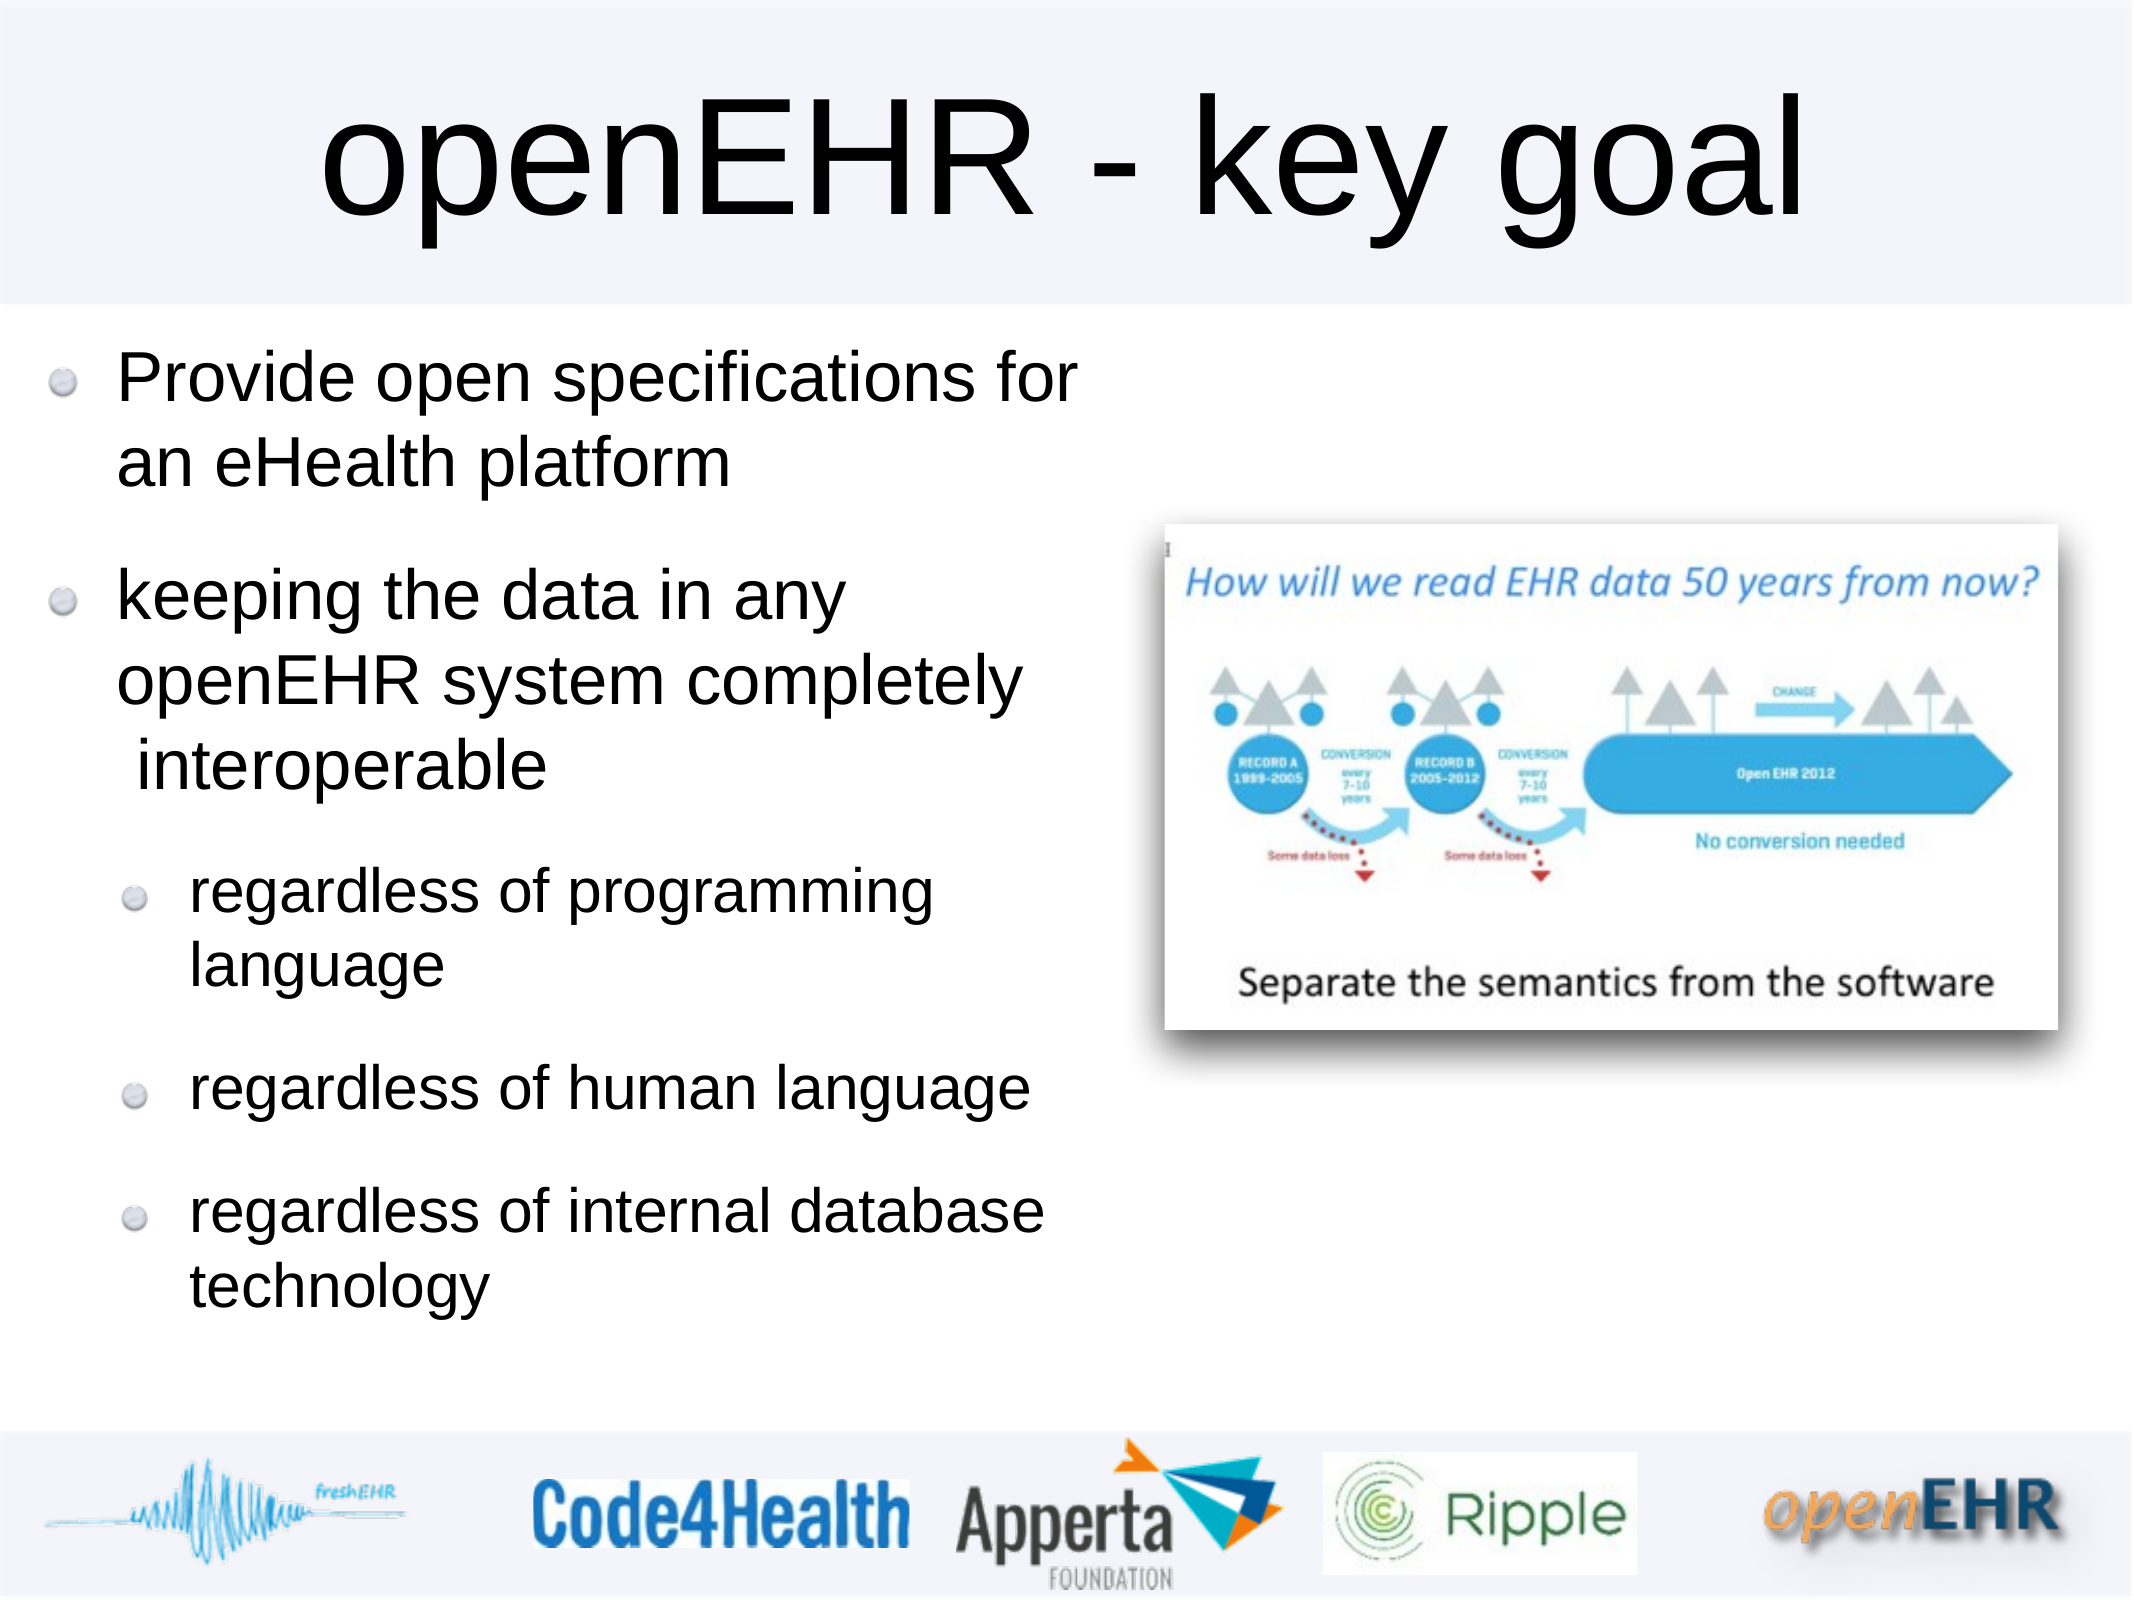

# openEHR - key goal
Provide open specifications for  an eHealth platform
keeping the data in any  openEHR system completely  interoperable
regardless of programming  language
regardless of human language
regardless of internal database  technology